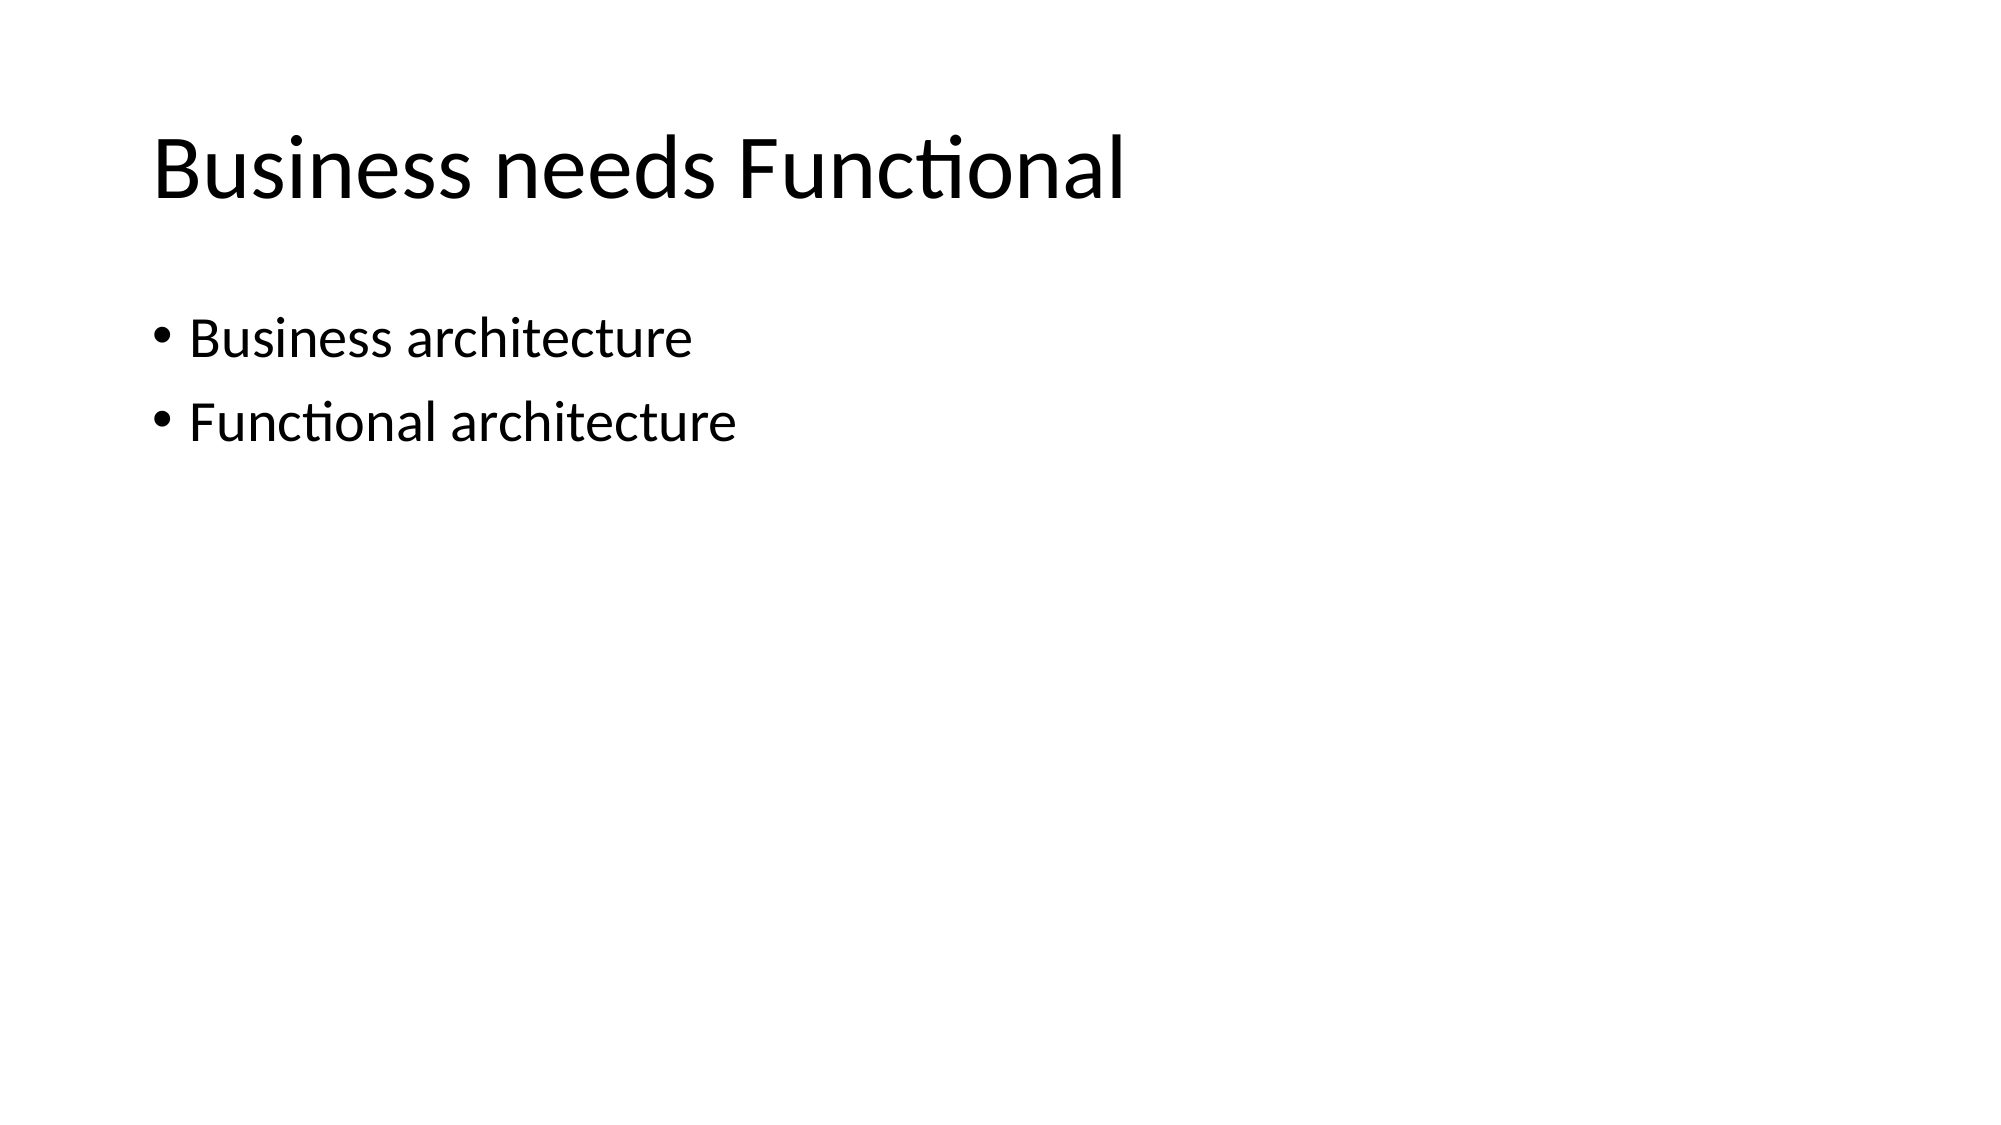

# Business needs Functional
Business architecture
Functional architecture